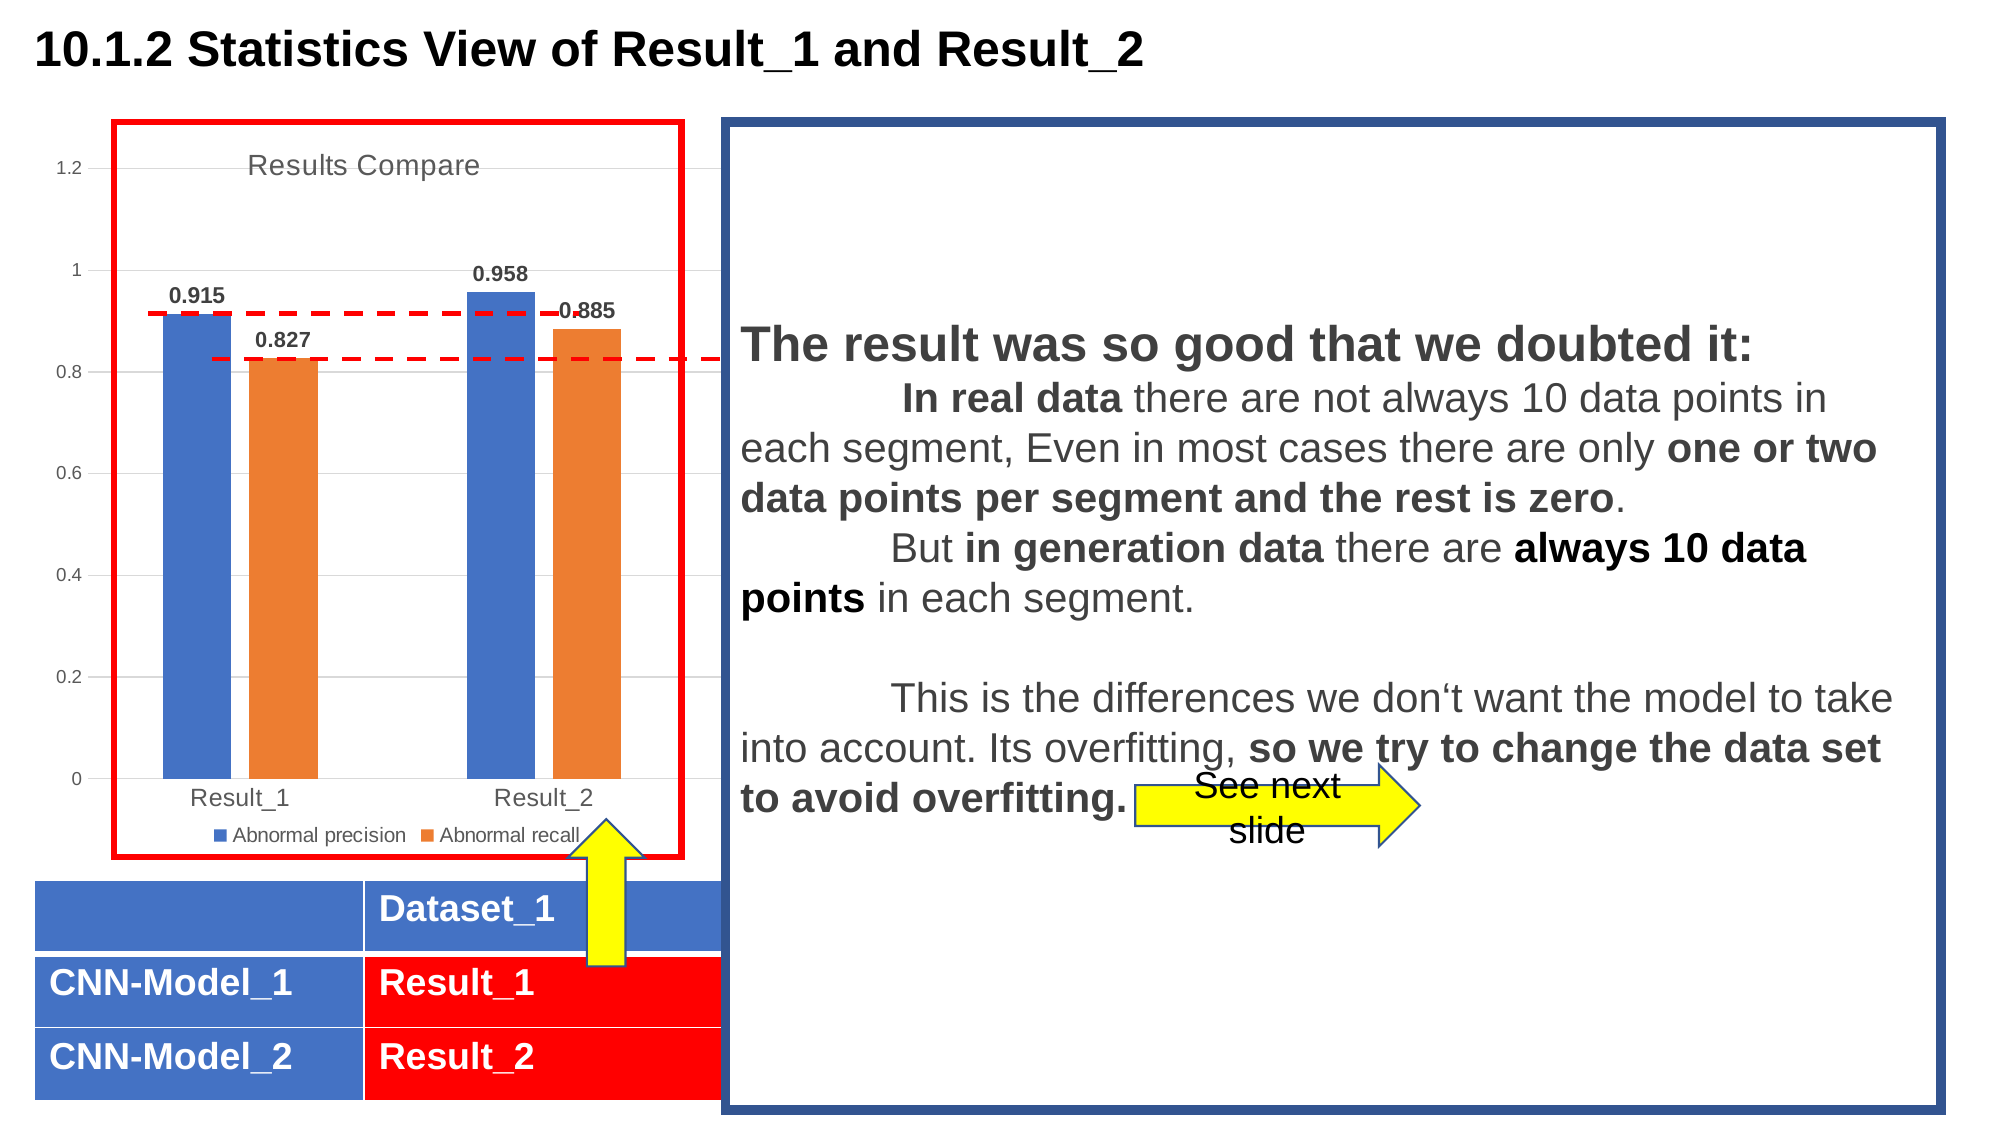

10.1.2 Statistics View of Result_1 and Result_2

### Chart:   Results Compare

| Category | Abnormal precision | Abnormal recall |
|---|---|---|
| Result_1 | 0.915 | 0.827 |
| Result_2 | 0.958 | 0.885 |
| Result_3 | 0.739 | 0.298 |
| Result_4 | 0.508 | 0.579 |
| Result_5 | 0.812 | 0.616 |
| Result_6 | 0.947 | 0.804 |
The result was so good that we doubted it:
	 In real data there are not always 10 data points in each segment, Even in most cases there are only one or two data points per segment and the rest is zero.
	But in generation data there are always 10 data points in each segment.

	This is the differences we don‘t want the model to take into account. Its overfitting, so we try to change the data set to avoid overfitting.

See next slide

|  | Dataset\_1 | Dataset\_2 | Dataset\_3 |
| --- | --- | --- | --- |
| CNN-Model\_1 | Result\_1 | Result\_3 | Result\_5 |
| CNN-Model\_2 | Result\_2 | Result\_4 | Result\_6 |